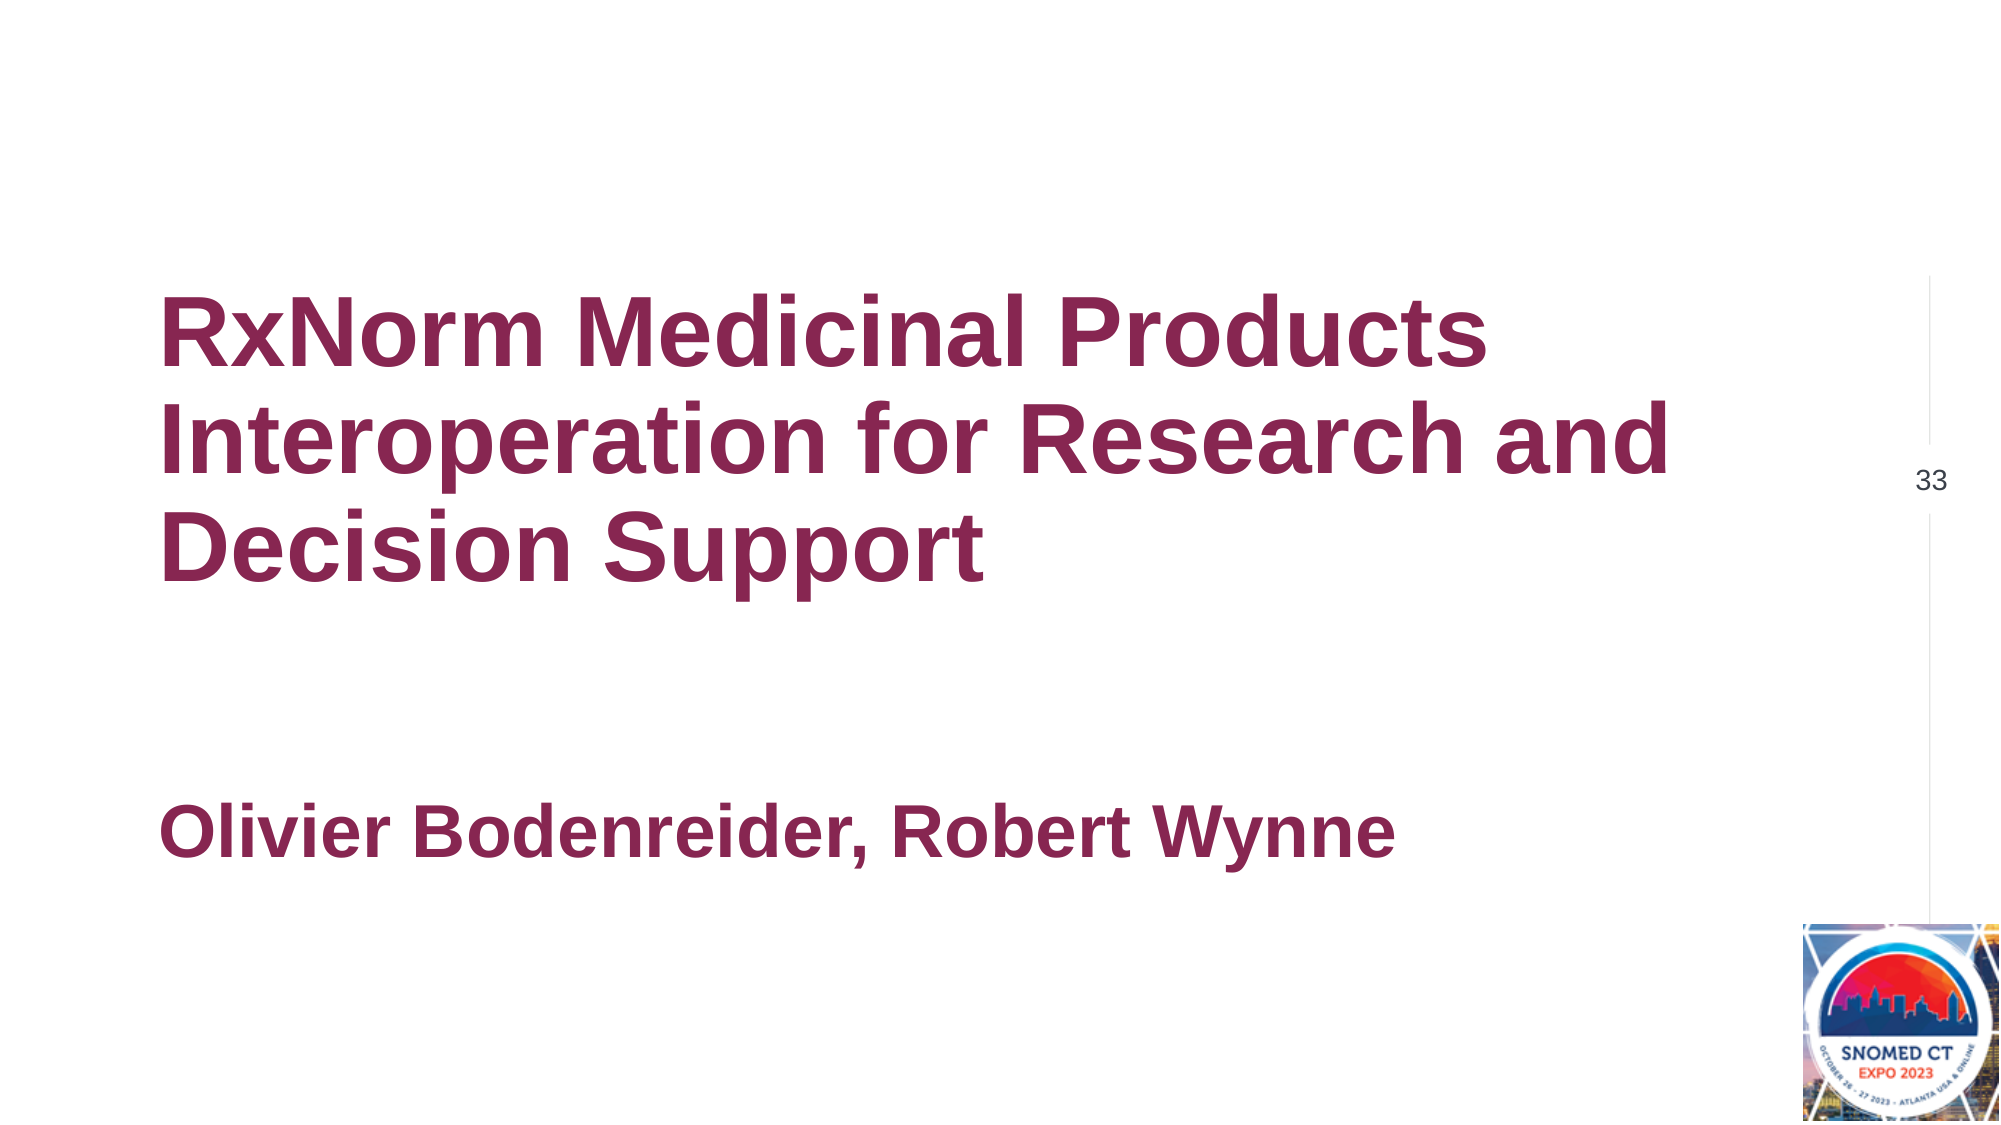

# RxNorm Medicinal Products Interoperation for Research and Decision Support Olivier Bodenreider, Robert Wynne